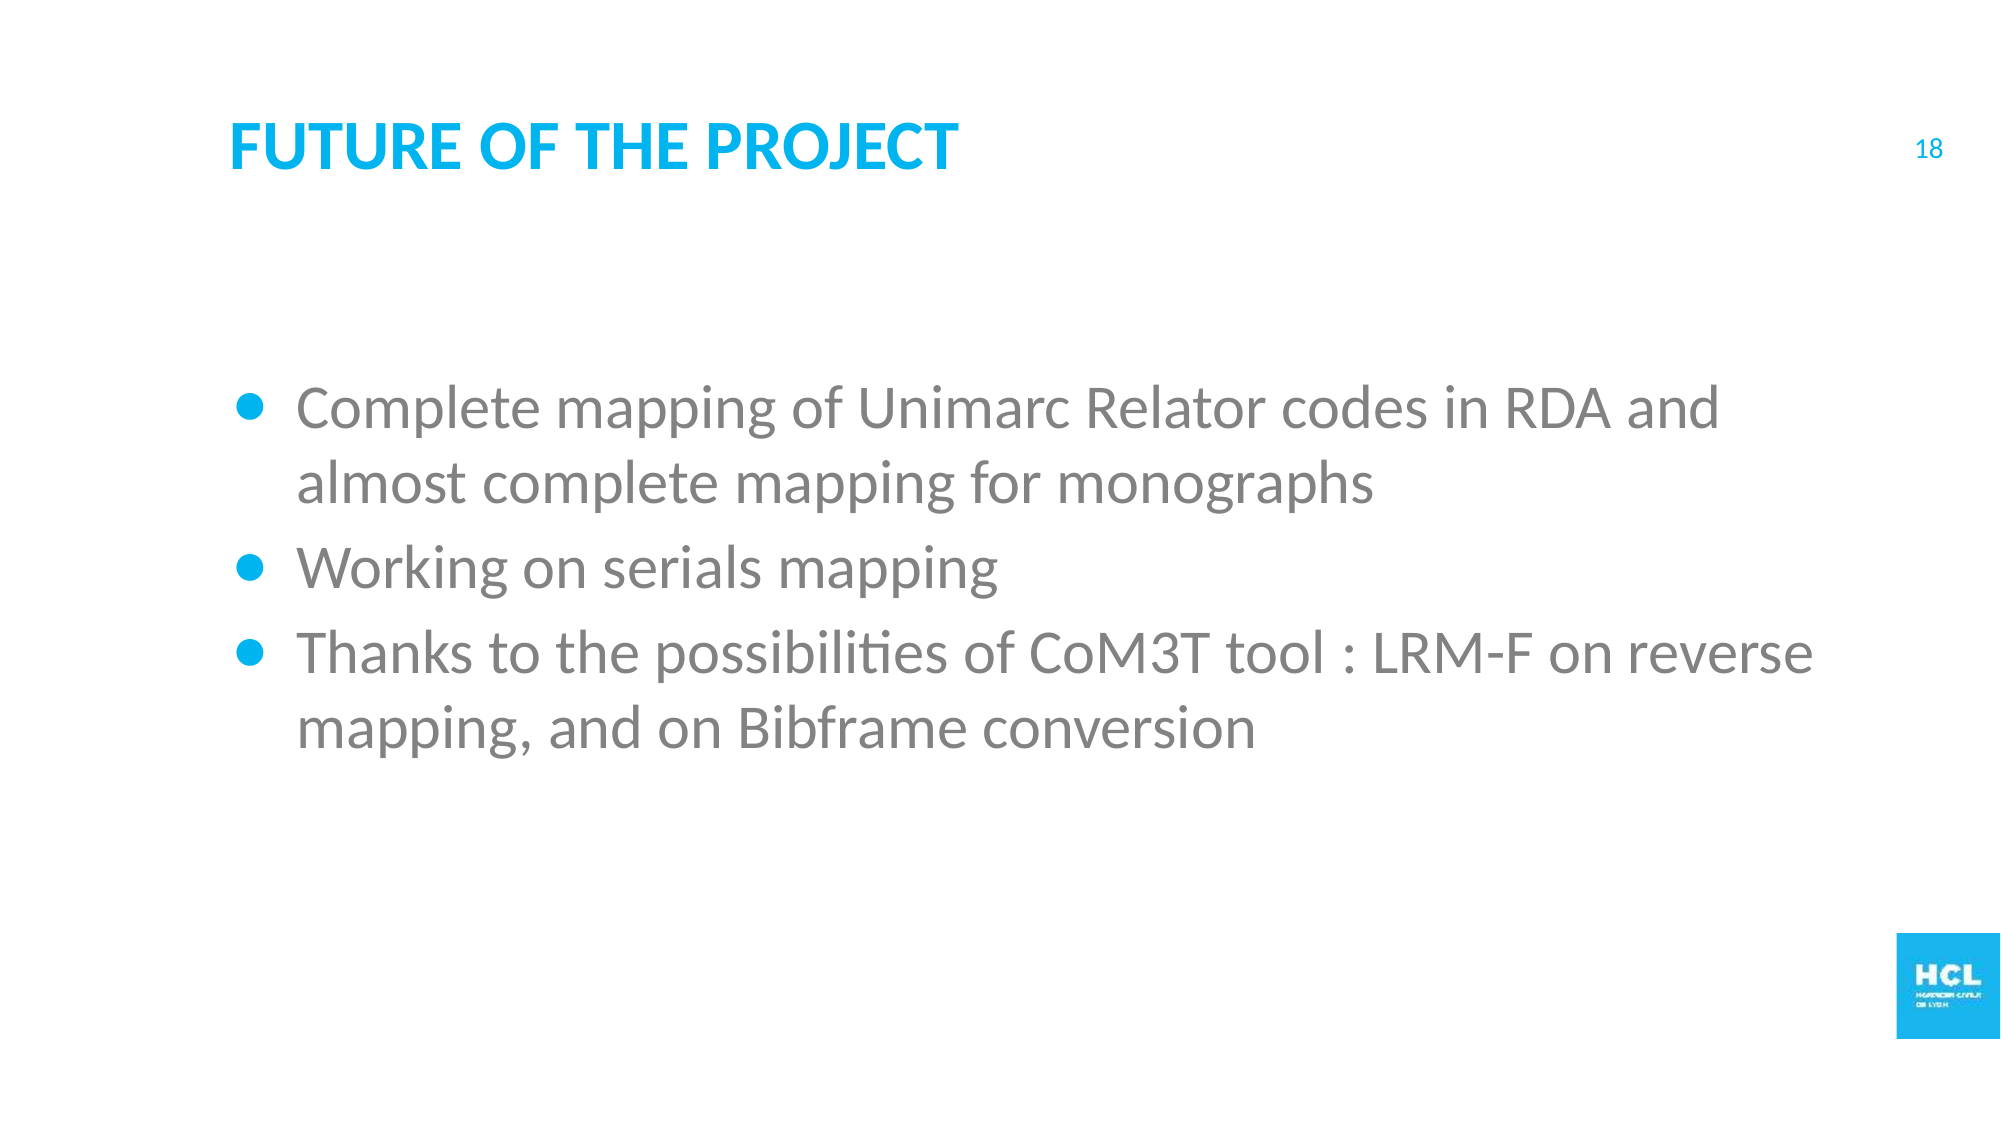

18
Future of the project

Complete mapping of Unimarc Relator codes in RDA and almost complete mapping for monographs
Working on serials mapping
Thanks to the possibilities of CoM3T tool : LRM-F on reverse mapping, and on Bibframe conversion